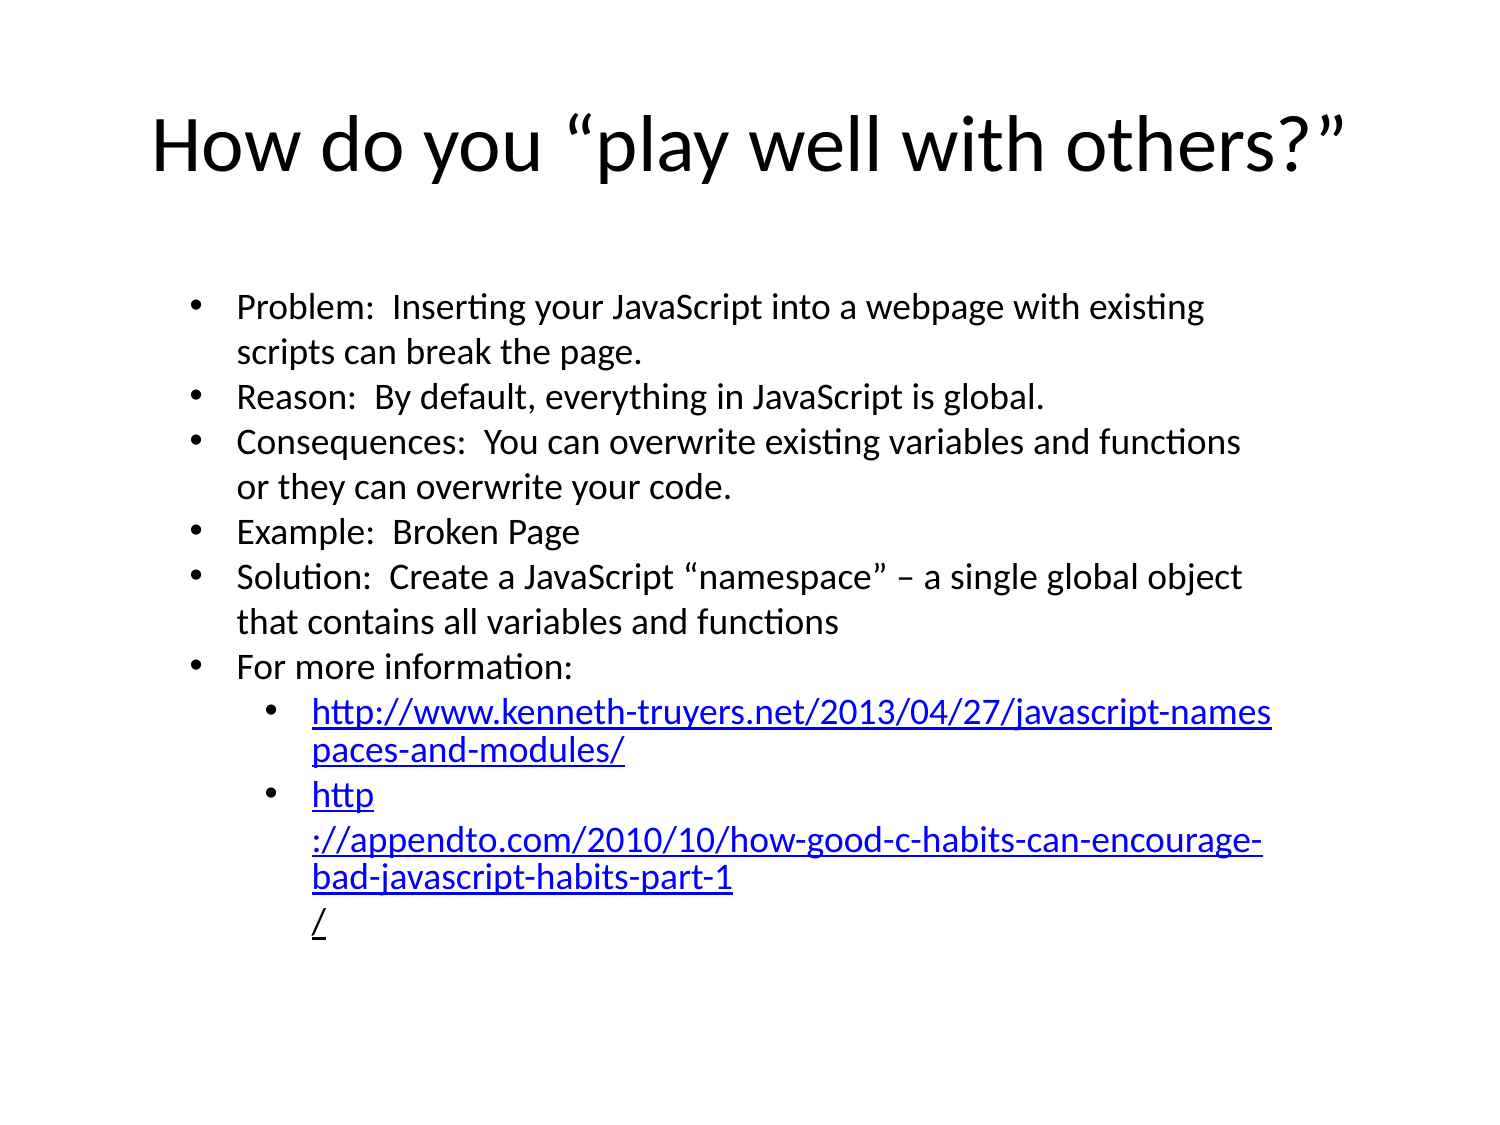

# How do you “play well with others?”
Problem:  Inserting your JavaScript into a webpage with existing scripts can break the page.
Reason:  By default, everything in JavaScript is global.
Consequences:  You can overwrite existing variables and functions or they can overwrite your code.
Example:  Broken Page
Solution:  Create a JavaScript “namespace” – a single global object that contains all variables and functions
For more information:
http://www.kenneth-truyers.net/2013/04/27/javascript-namespaces-and-modules/
http://appendto.com/2010/10/how-good-c-habits-can-encourage-bad-javascript-habits-part-1/